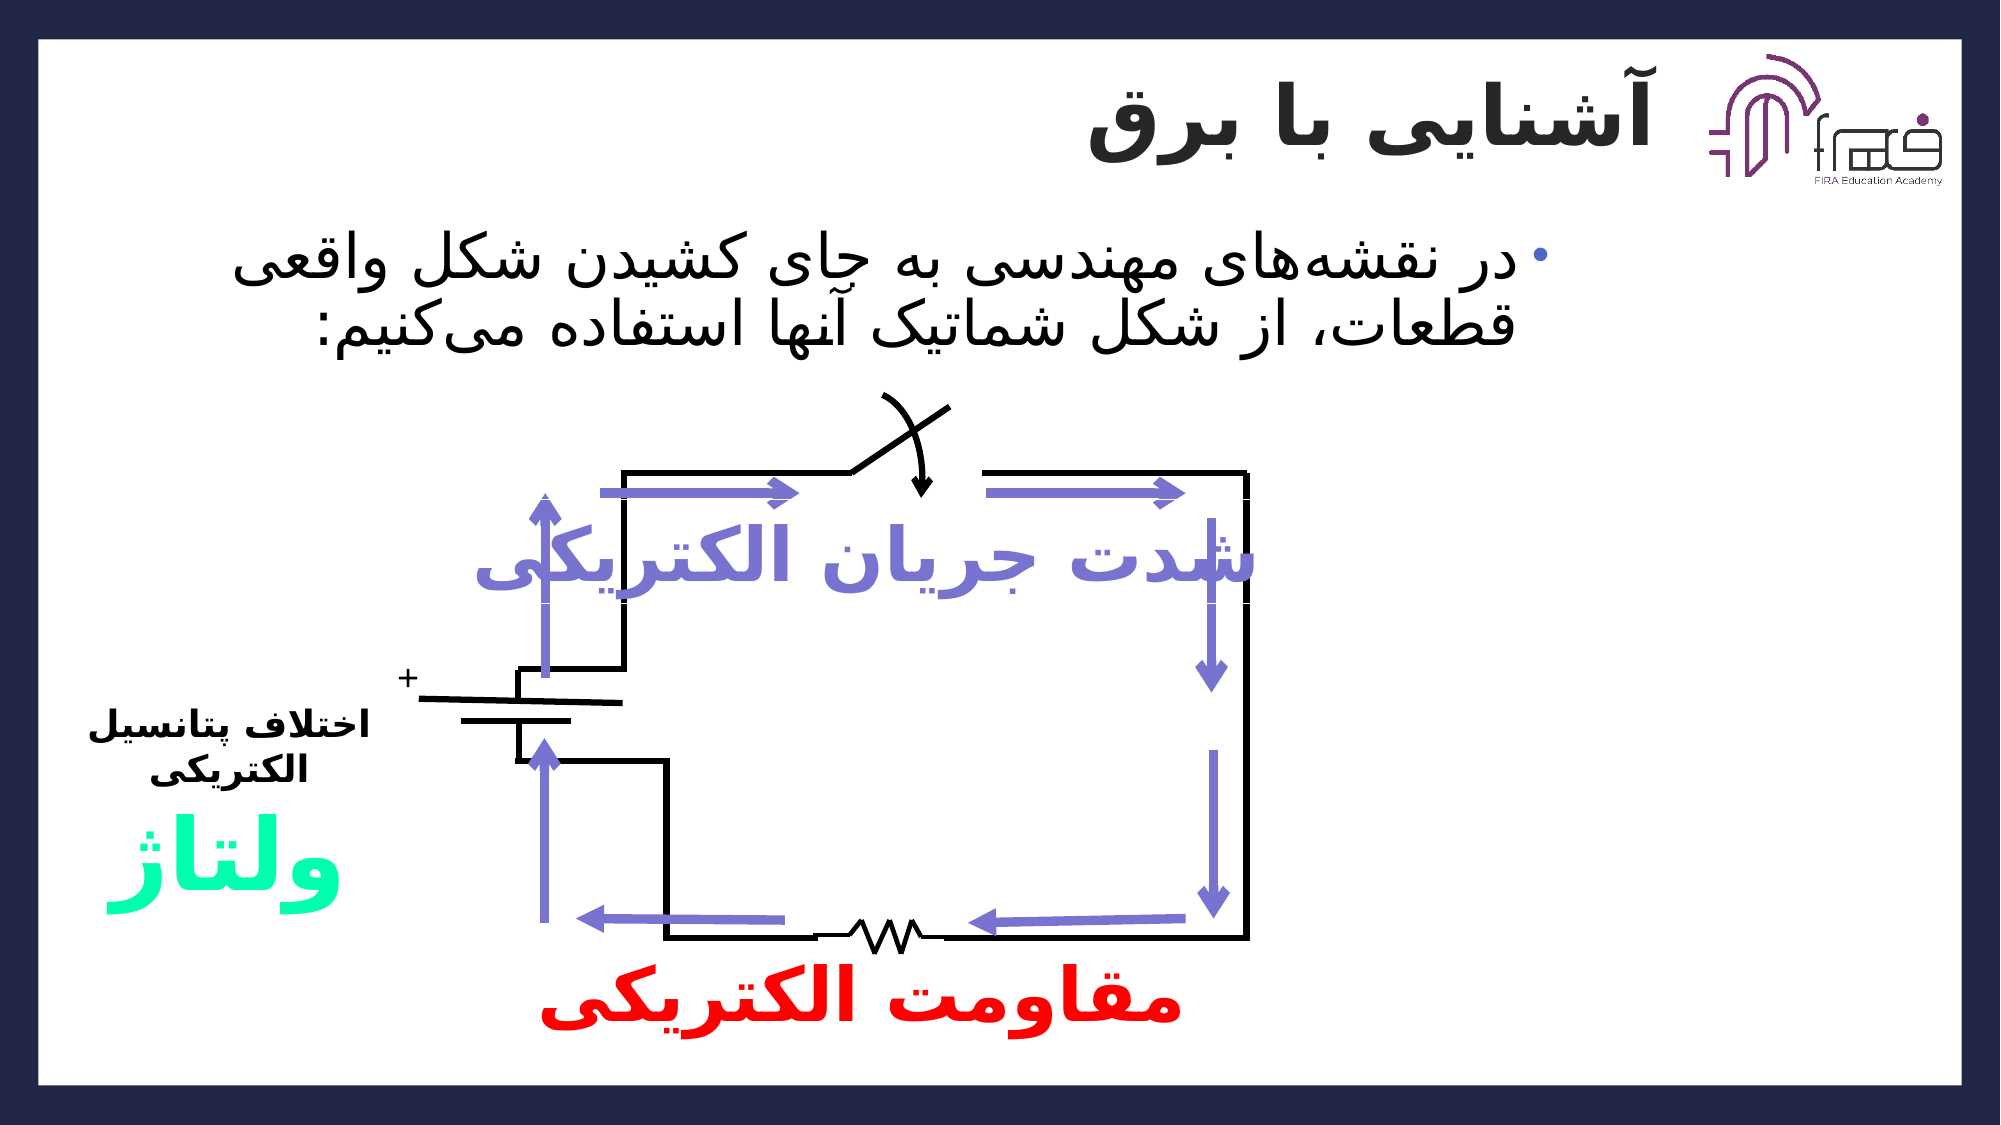

# آشنایی با برق
در نقشه‌های مهندسی به جای کشیدن شکل واقعی قطعات، از شکل شماتیک آنها استفاده می‌کنیم:

+
شدت جریان الکتریکی
اختلاف پتانسیل الکتریکی
ولتاژ
مقاومت الکتریکی